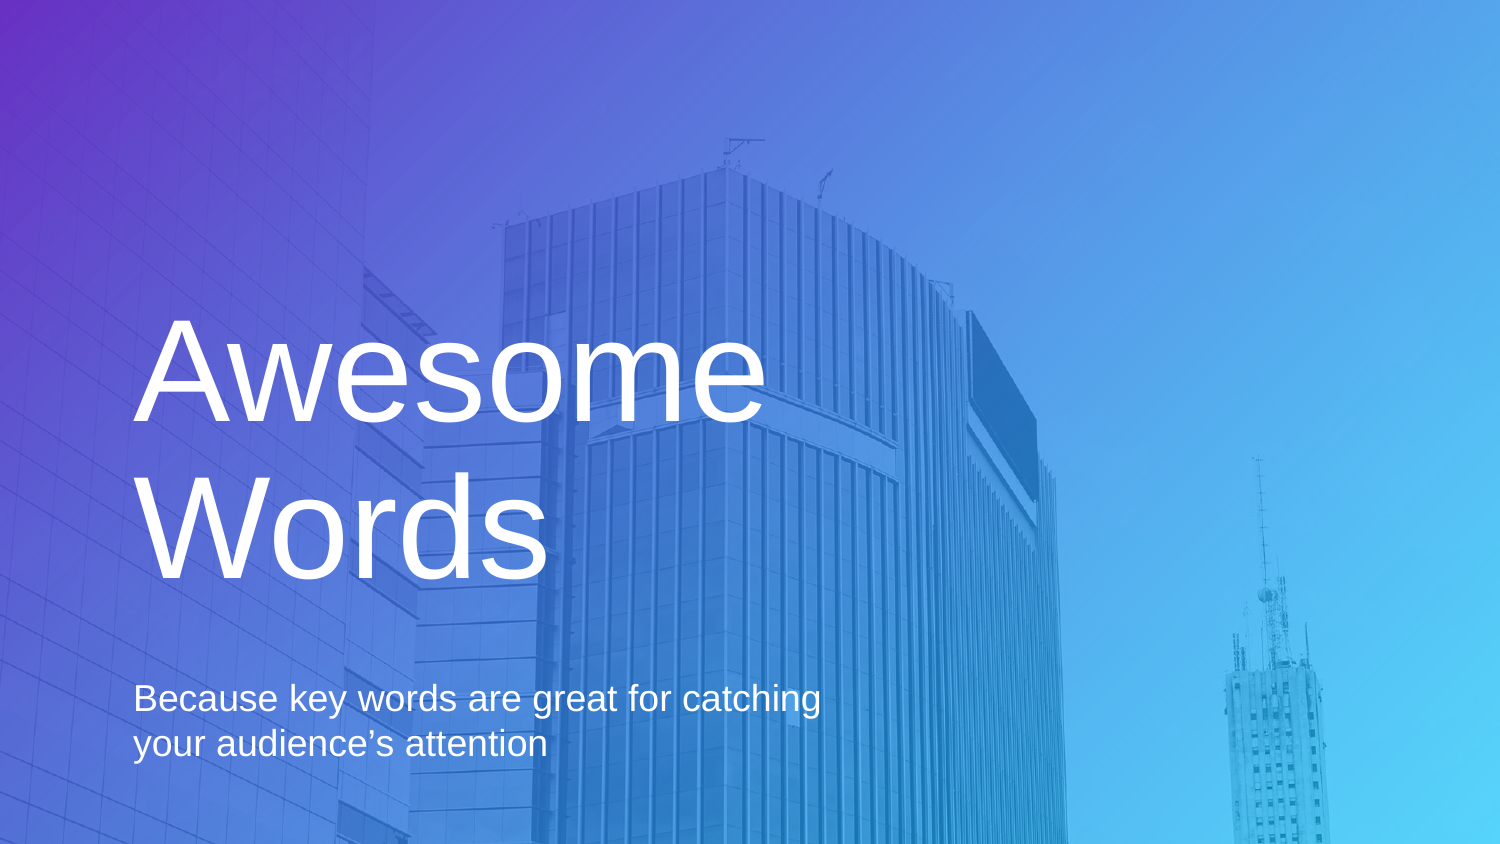

# Awesome Words
Because key words are great for catching your audience’s attention